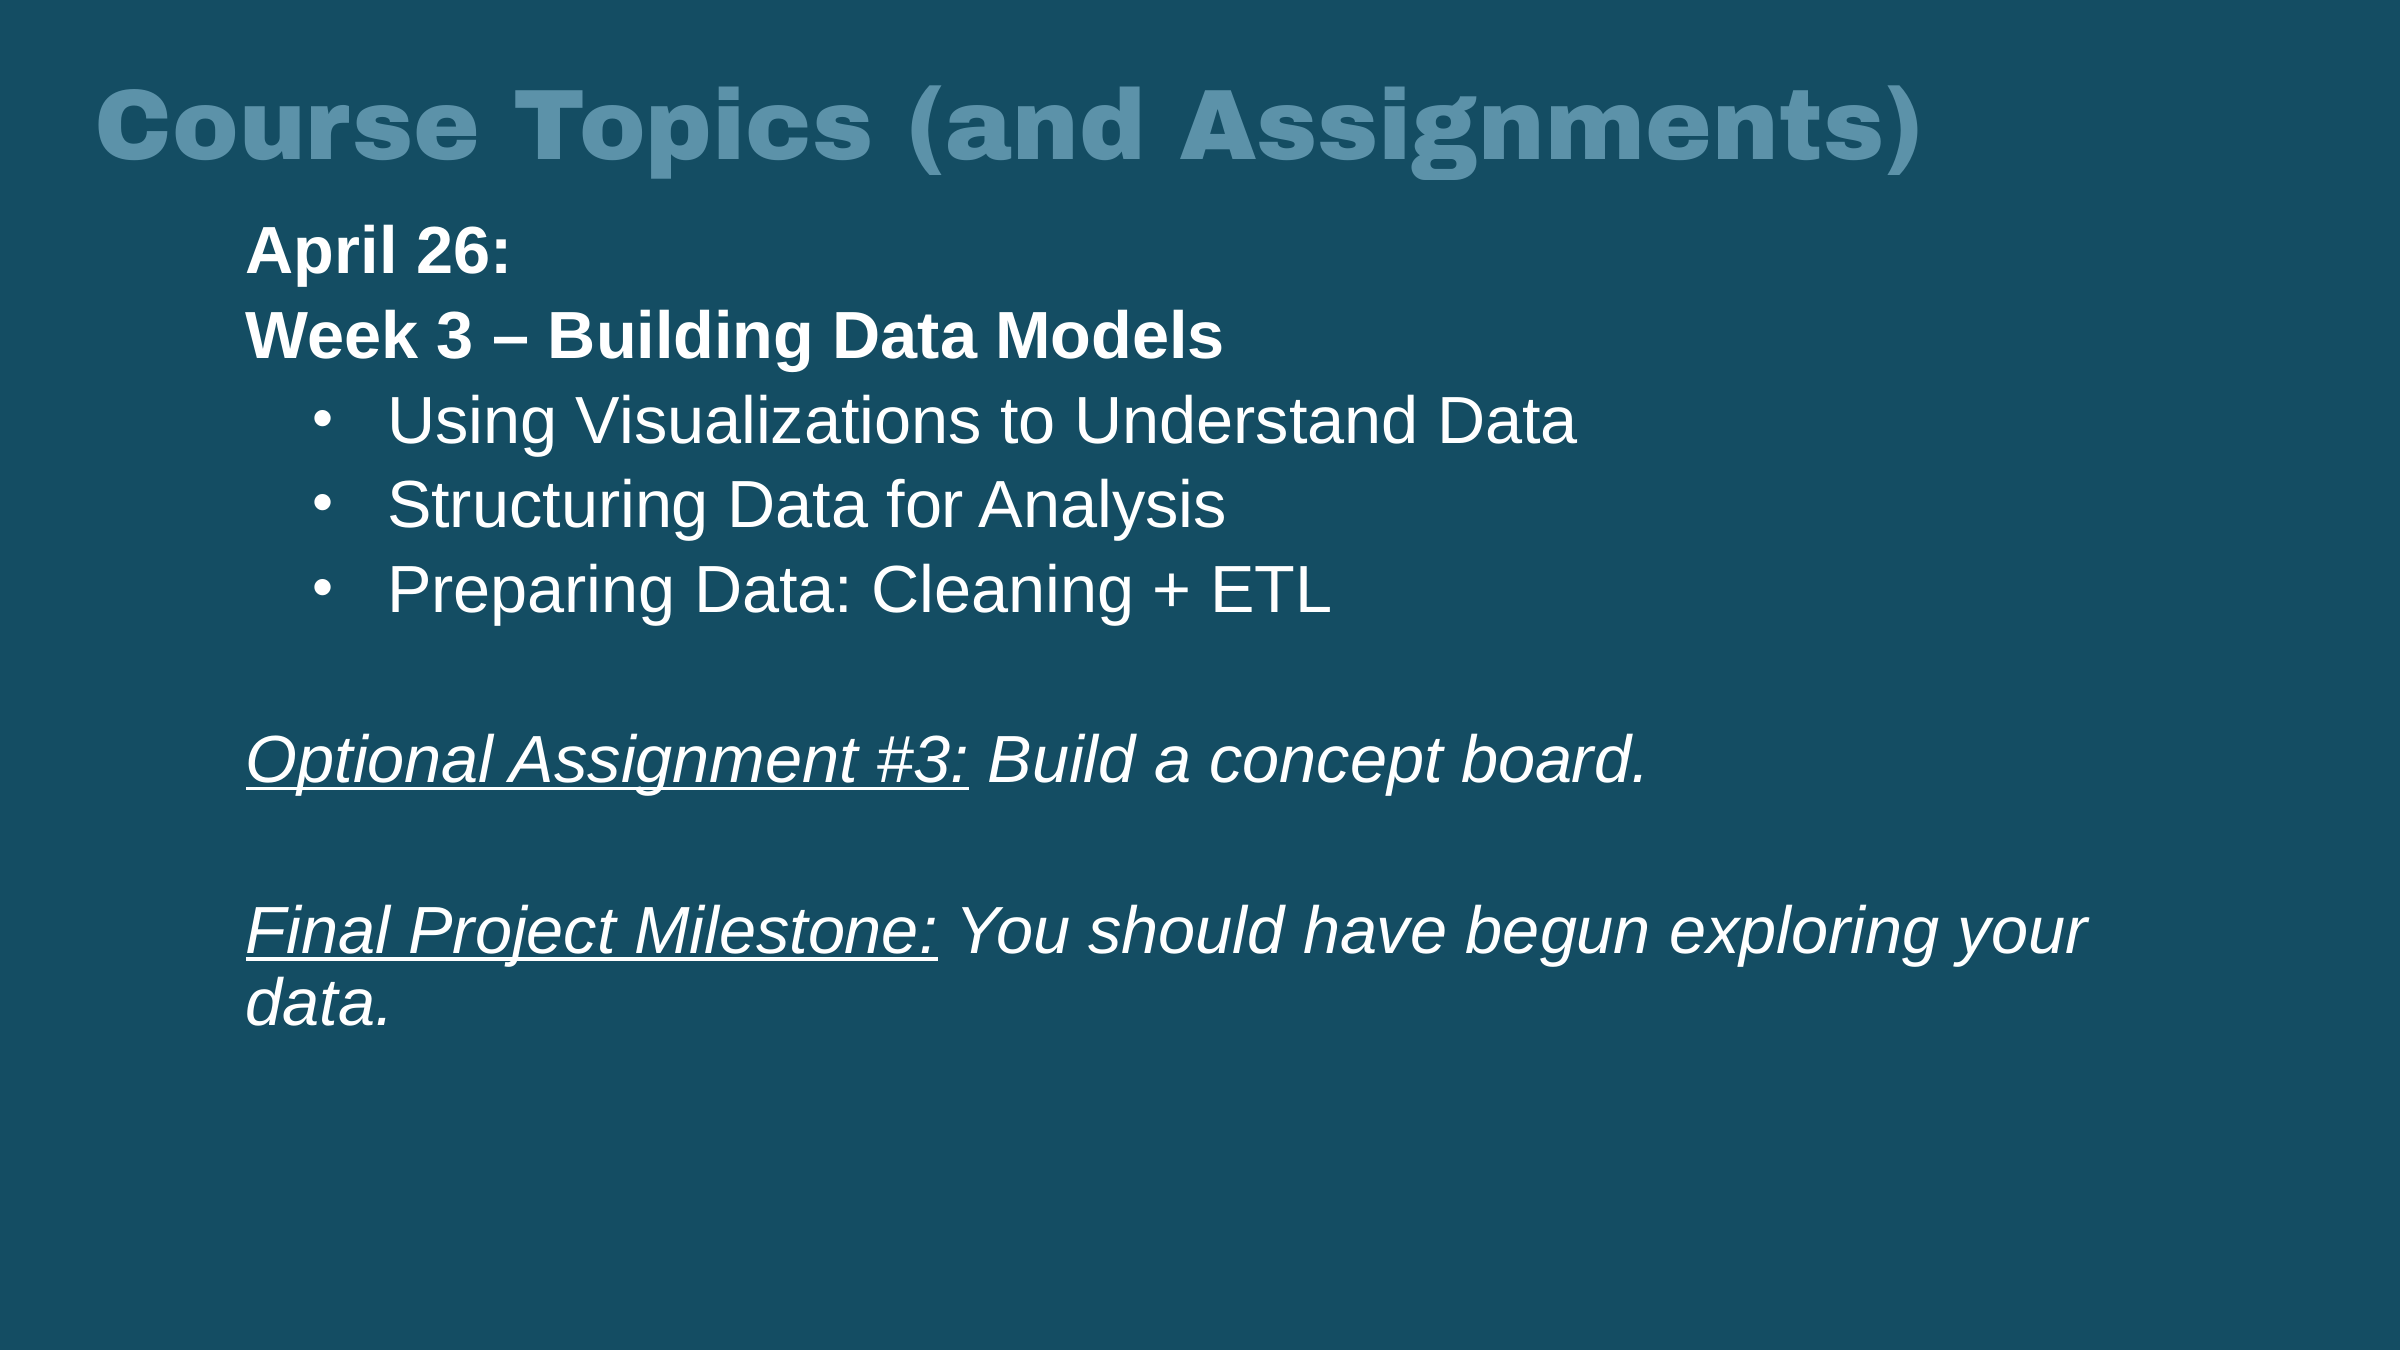

Course Topics (and Assignments)
April 26:
Week 3 – Building Data Models
Using Visualizations to Understand Data
Structuring Data for Analysis
Preparing Data: Cleaning + ETL

Optional Assignment #3: Build a concept board.

Final Project Milestone: You should have begun exploring your data.